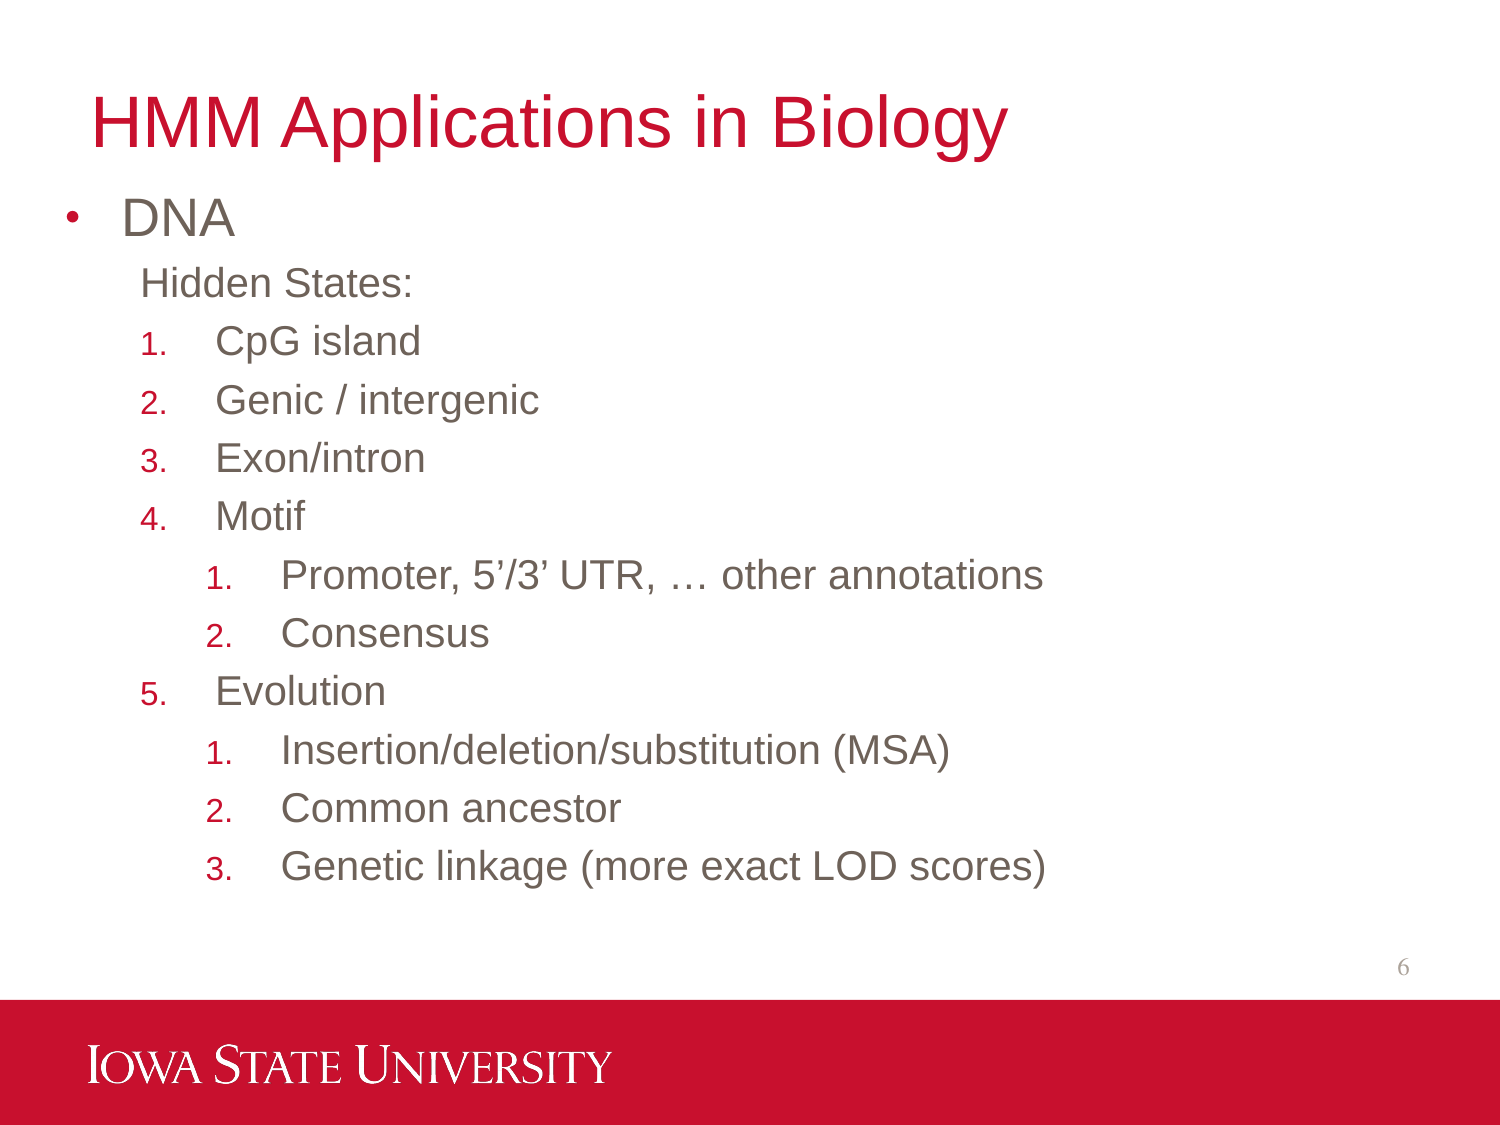

# HMM Applications in Biology
DNA
Hidden States:
CpG island
Genic / intergenic
Exon/intron
Motif
Promoter, 5’/3’ UTR, … other annotations
Consensus
Evolution
Insertion/deletion/substitution (MSA)
Common ancestor
Genetic linkage (more exact LOD scores)

6